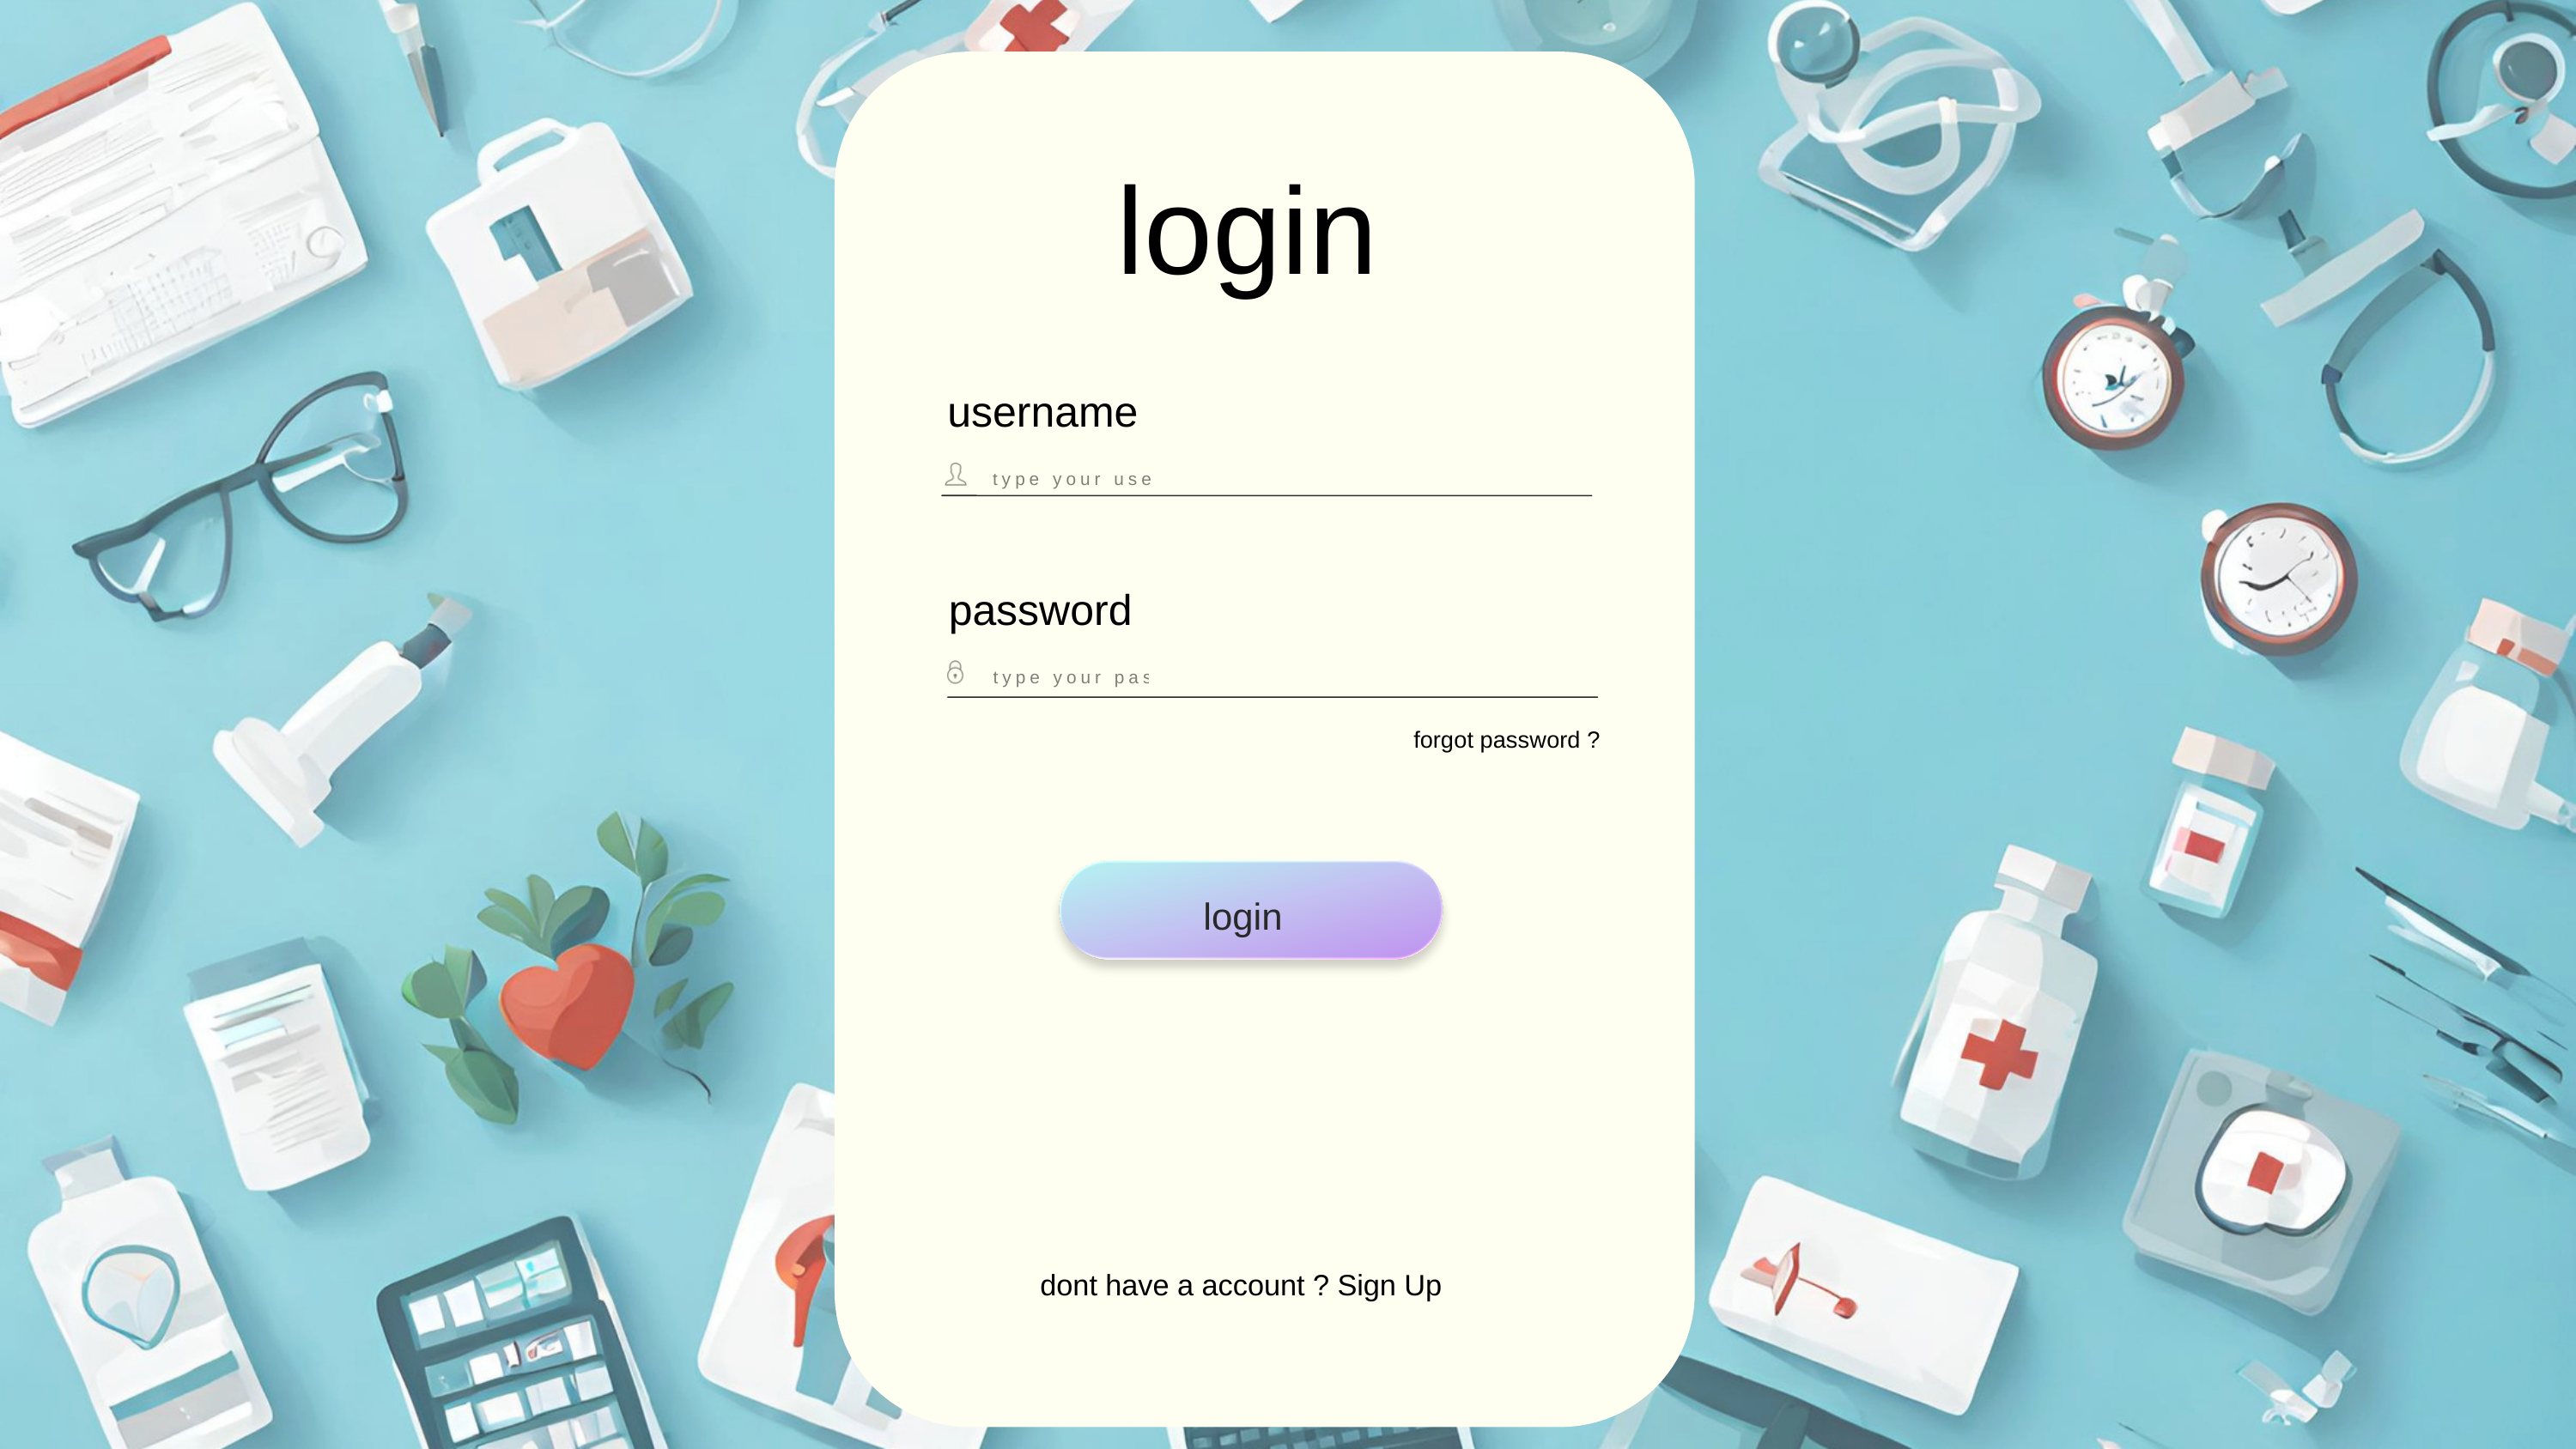

login
username

type your username

password

type your password

forgot password ?

login
dont have a account ? Sign Up